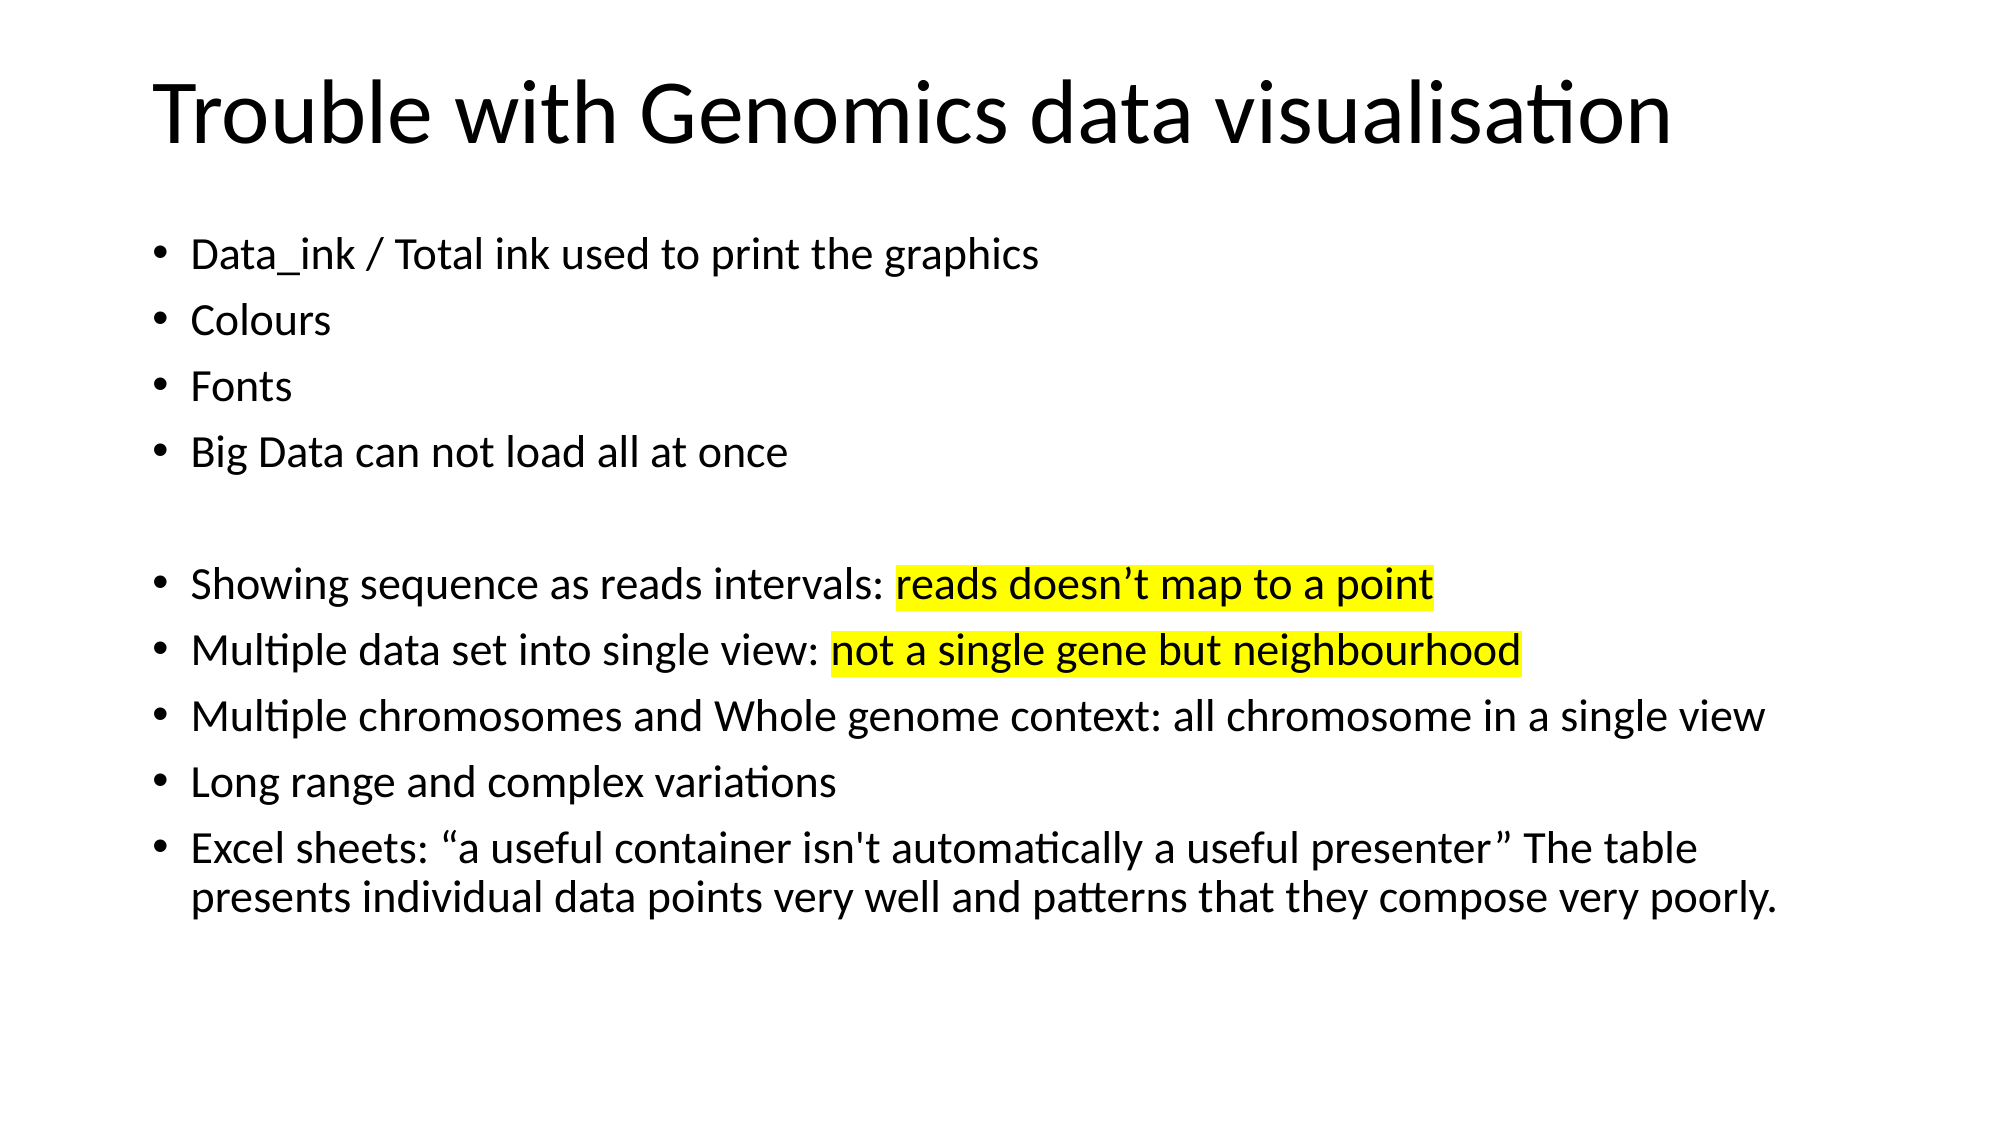

# Trouble with Genomics data visualisation
Data_ink / Total ink used to print the graphics
Colours
Fonts
Big Data can not load all at once

Showing sequence as reads intervals: reads doesn’t map to a point
Multiple data set into single view: not a single gene but neighbourhood
Multiple chromosomes and Whole genome context: all chromosome in a single view
Long range and complex variations
Excel sheets: “a useful container isn't automatically a useful presenter” The table presents individual data points very well and patterns that they compose very poorly.